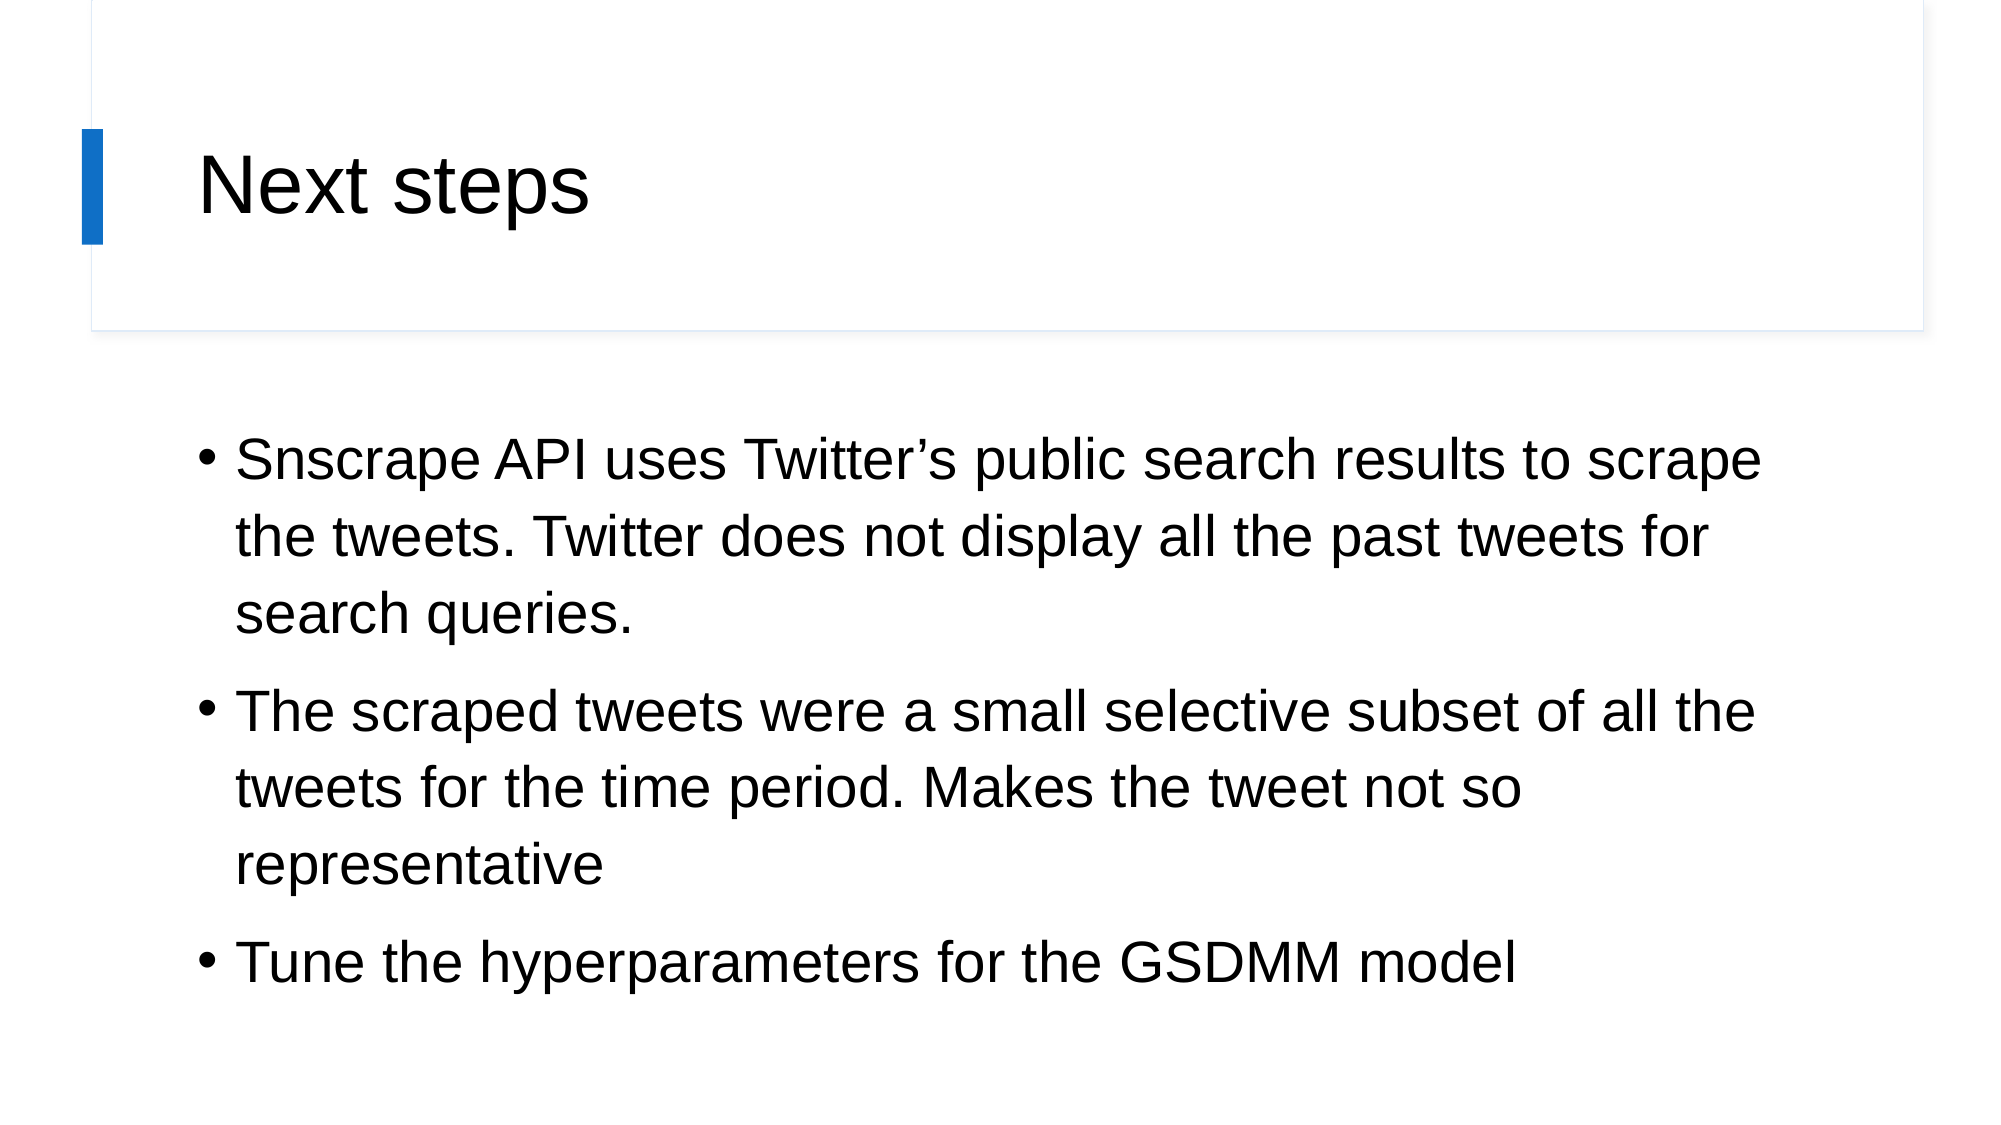

# Next steps
Snscrape API uses Twitter’s public search results to scrape the tweets. Twitter does not display all the past tweets for search queries.
The scraped tweets were a small selective subset of all the tweets for the time period. Makes the tweet not so representative
Tune the hyperparameters for the GSDMM model